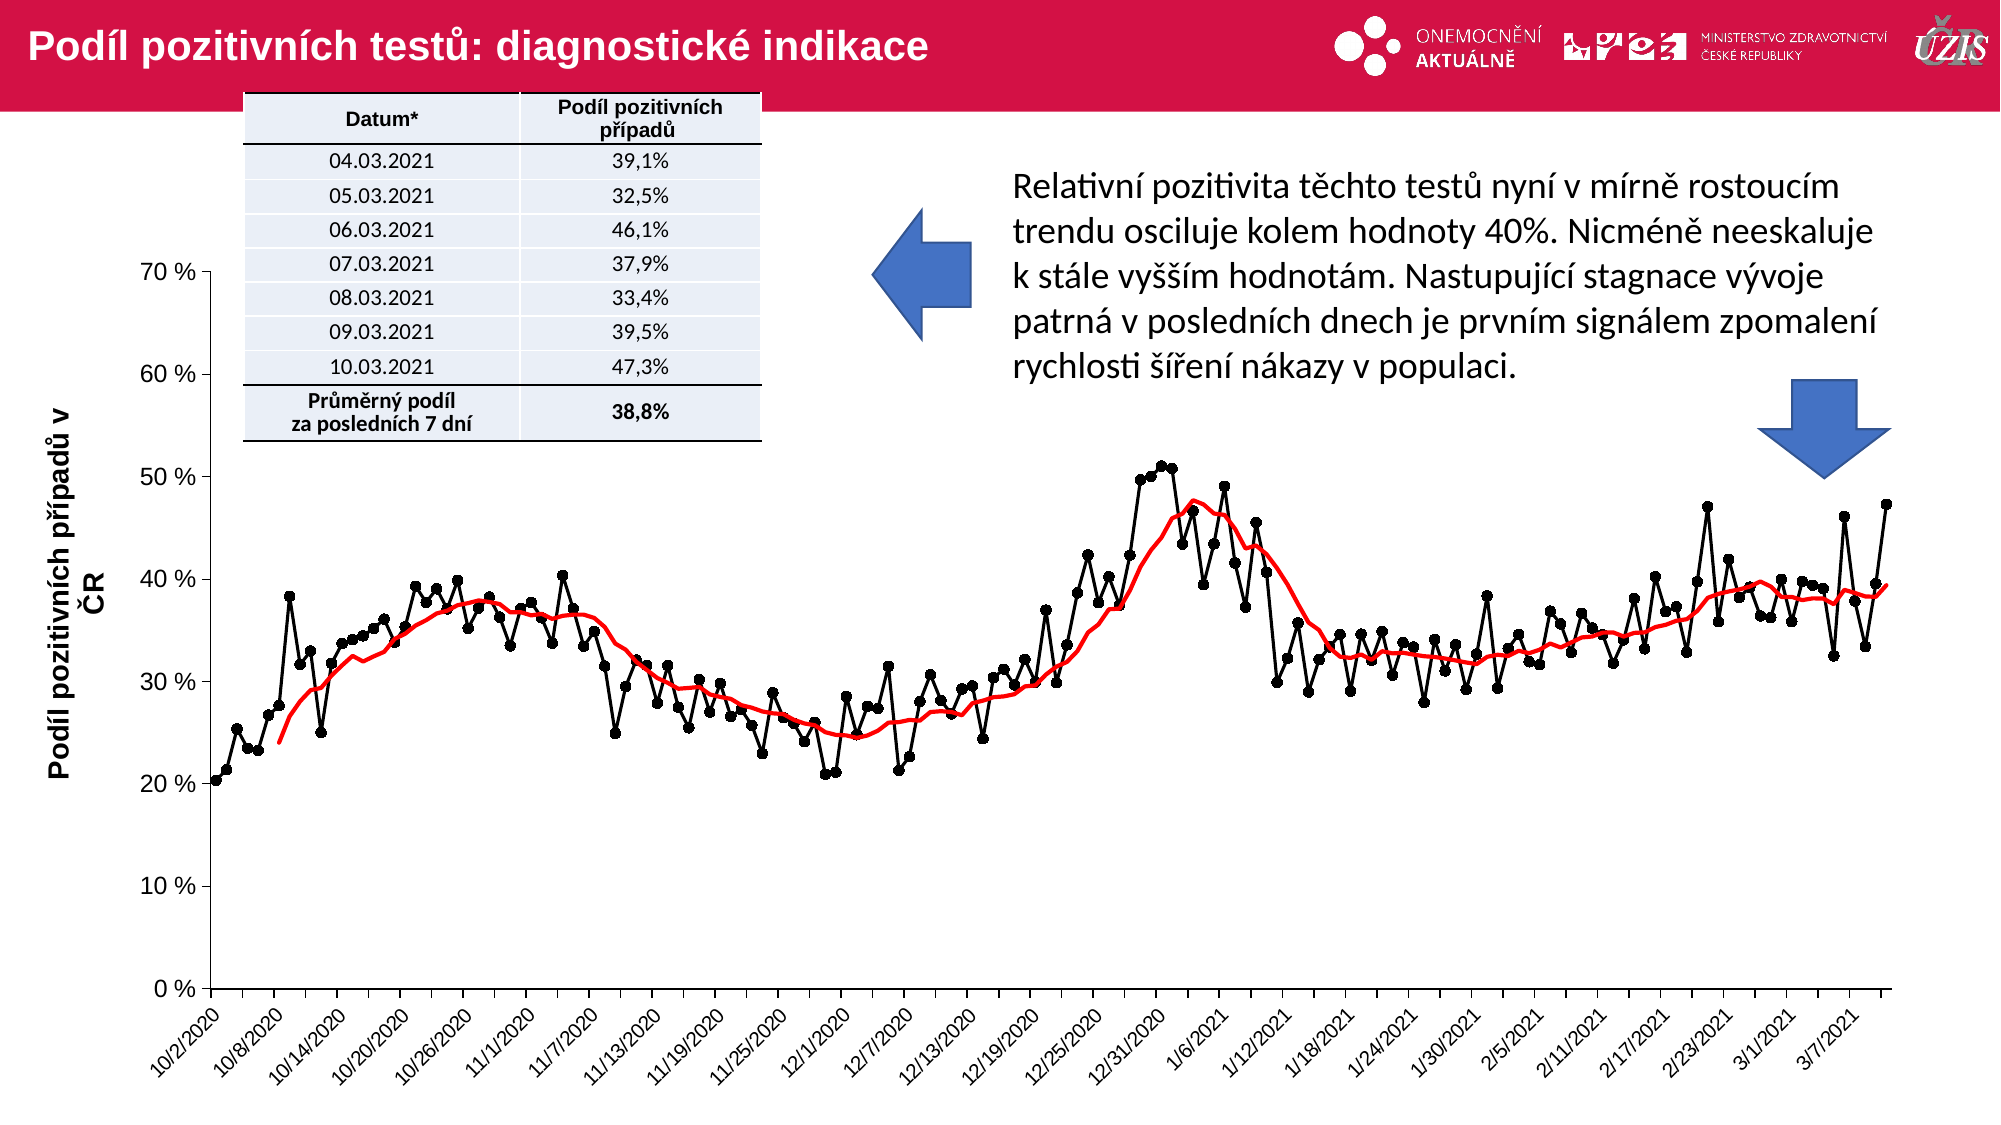

# Podíl pozitivních testů: diagnostické indikace
| Datum\* | Podíl pozitivních případů |
| --- | --- |
| 04.03.2021 | 39,1% |
| 05.03.2021 | 32,5% |
| 06.03.2021 | 46,1% |
| 07.03.2021 | 37,9% |
| 08.03.2021 | 33,4% |
| 09.03.2021 | 39,5% |
| 10.03.2021 | 47,3% |
| Průměrný podíl za posledních 7 dní | 38,8% |
Relativní pozitivita těchto testů nyní v mírně rostoucím trendu osciluje kolem hodnoty 40%. Nicméně neeskaluje k stále vyšším hodnotám. Nastupující stagnace vývoje patrná v posledních dnech je prvním signálem zpomalení rychlosti šíření nákazy v populaci.

### Chart

| Category | % pozitivních |
|---|---|
| 44106 | 0.2035359 |
| 44107 | 0.2138947 |
| 44108 | 0.2536977 |
| 44109 | 0.2348619 |
| 44110 | 0.2325999 |
| 44111 | 0.2671495 |
| 44112 | 0.2763464 |
| 44113 | 0.383262 |
| 44114 | 0.3166179 |
| 44115 | 0.3297615 |
| 44116 | 0.250109 |
| 44117 | 0.3177367 |
| 44118 | 0.33700600000000003 |
| 44119 | 0.3409176 |
| 44120 | 0.3445958 |
| 44121 | 0.3518508 |
| 44122 | 0.3608801 |
| 44123 | 0.3382513 |
| 44124 | 0.3534541 |
| 44125 | 0.3930171 |
| 44126 | 0.3773113 |
| 44127 | 0.390519 |
| 44128 | 0.3709336 |
| 44129 | 0.3987665 |
| 44130 | 0.3519359 |
| 44131 | 0.371819 |
| 44132 | 0.382429 |
| 44133 | 0.3628533 |
| 44134 | 0.3348067 |
| 44135 | 0.3712368 |
| 44136 | 0.3772156 |
| 44137 | 0.3621848 |
| 44138 | 0.3373438 |
| 44139 | 0.4035622 |
| 44140 | 0.3709476 |
| 44141 | 0.3344807 |
| 44142 | 0.348848 |
| 44143 | 0.3151406 |
| 44144 | 0.2493437 |
| 44145 | 0.2951637 |
| 44146 | 0.3209515 |
| 44147 | 0.3156214 |
| 44148 | 0.2788339 |
| 44149 | 0.3155988 |
| 44150 | 0.2749064 |
| 44151 | 0.2547523 |
| 44152 | 0.3019226 |
| 44153 | 0.2702144 |
| 44154 | 0.2981358 |
| 44155 | 0.2658554 |
| 44156 | 0.2724681 |
| 44157 | 0.2572699 |
| 44158 | 0.2295811 |
| 44159 | 0.2889932 |
| 44160 | 0.2647311 |
| 44161 | 0.2590141 |
| 44162 | 0.2412074 |
| 44163 | 0.2602185 |
| 44164 | 0.2093762 |
| 44165 | 0.2114438 |
| 44166 | 0.2852951 |
| 44167 | 0.2479558 |
| 44168 | 0.2756757 |
| 44169 | 0.273783 |
| 44170 | 0.3149398 |
| 44171 | 0.2130877 |
| 44172 | 0.2266618 |
| 44173 | 0.2803554 |
| 44174 | 0.3066465 |
| 44175 | 0.2814563 |
| 44176 | 0.2683386 |
| 44177 | 0.292612 |
| 44178 | 0.295665 |
| 44179 | 0.2440783 |
| 44180 | 0.3038605 |
| 44181 | 0.3120401 |
| 44182 | 0.2966088 |
| 44183 | 0.3216659 |
| 44184 | 0.2993169 |
| 44185 | 0.369738 |
| 44186 | 0.2987557 |
| 44187 | 0.3358039 |
| 44188 | 0.3865197 |
| 44189 | 0.4235929 |
| 44190 | 0.3769981 |
| 44191 | 0.4022989 |
| 44192 | 0.3744521 |
| 44193 | 0.4233815 |
| 44194 | 0.4967844 |
| 44195 | 0.5001213 |
| 44196 | 0.5103396 |
| 44197 | 0.5078523 |
| 44198 | 0.4341948 |
| 44199 | 0.4666134 |
| 44200 | 0.394602 |
| 44201 | 0.4344035 |
| 44202 | 0.490701 |
| 44203 | 0.4157184 |
| 44204 | 0.3726331 |
| 44205 | 0.4551879 |
| 44206 | 0.4066092 |
| 44207 | 0.2990366 |
| 44208 | 0.3226658 |
| 44209 | 0.3572865 |
| 44210 | 0.2897068 |
| 44211 | 0.3213331 |
| 44212 | 0.3338511 |
| 44213 | 0.3458283 |
| 44214 | 0.2906059 |
| 44215 | 0.3462639 |
| 44216 | 0.32066 |
| 44217 | 0.3488832 |
| 44218 | 0.3061694 |
| 44219 | 0.3379451 |
| 44220 | 0.3336254 |
| 44221 | 0.2793636 |
| 44222 | 0.3409733 |
| 44223 | 0.3103375 |
| 44224 | 0.3359744 |
| 44225 | 0.2920359 |
| 44226 | 0.3268021 |
| 44227 | 0.3835779 |
| 44228 | 0.2934828 |
| 44229 | 0.3322481 |
| 44230 | 0.3460285 |
| 44231 | 0.3192686 |
| 44232 | 0.3164679 |
| 44233 | 0.3687009 |
| 44234 | 0.3561707 |
| 44235 | 0.3283 |
| 44236 | 0.366559 |
| 44237 | 0.3522383 |
| 44238 | 0.3456586 |
| 44239 | 0.3178704 |
| 44240 | 0.3407043 |
| 44241 | 0.3810169 |
| 44242 | 0.3319486 |
| 44243 | 0.4024142 |
| 44244 | 0.3682733 |
| 44245 | 0.3729687 |
| 44246 | 0.3286818 |
| 44247 | 0.3973589 |
| 44248 | 0.4706672 |
| 44249 | 0.3583099 |
| 44250 | 0.4193745 |
| 44251 | 0.3821014 |
| 44252 | 0.3921438 |
| 44253 | 0.3640597 |
| 44254 | 0.3623857 |
| 44255 | 0.3997549 |
| 44256 | 0.3583625 |
| 44257 | 0.3976531 |
| 44258 | 0.3940378 |
| 44259 | 0.390801 |
| 44260 | 0.3250729 |
| 44261 | 0.4610731 |
| 44262 | 0.3785329 |
| 44263 | 0.3341829 |
| 44264 | 0.3954784 |
| 44265 | 0.4730089 |
Podíl pozitivních případů v ČR